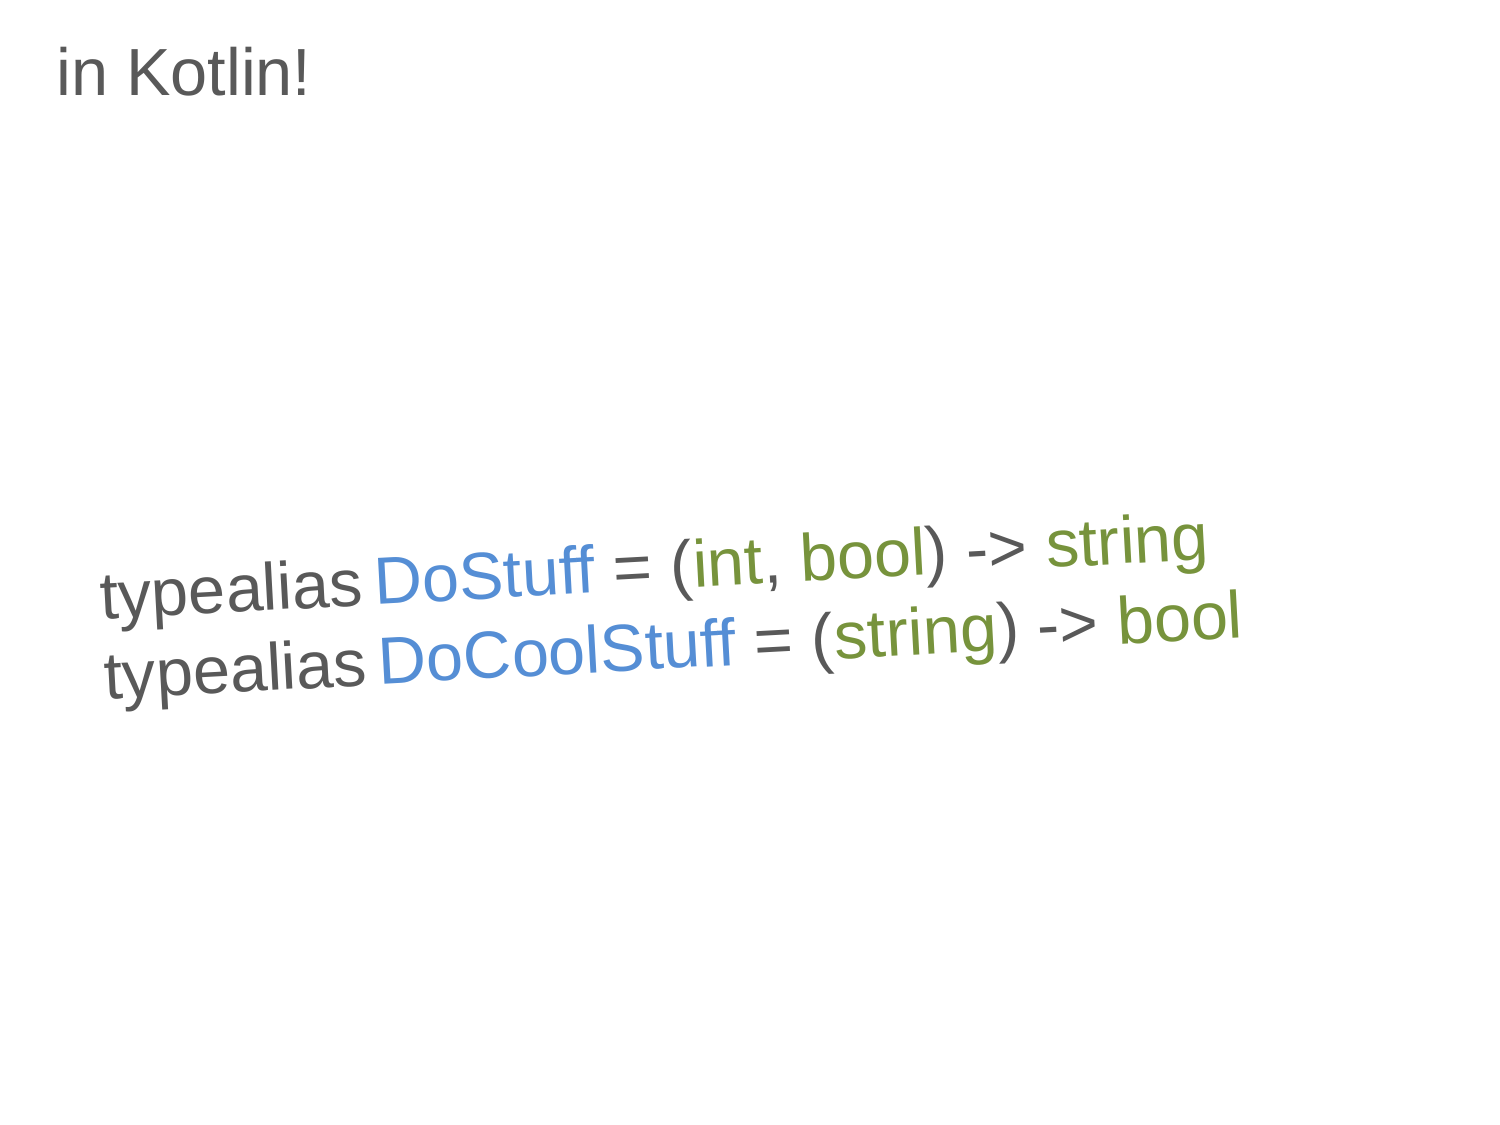

in Kotlin!
# typealias DoStuff = (int, bool) -> string typealias DoCoolStuff = (string) -> bool